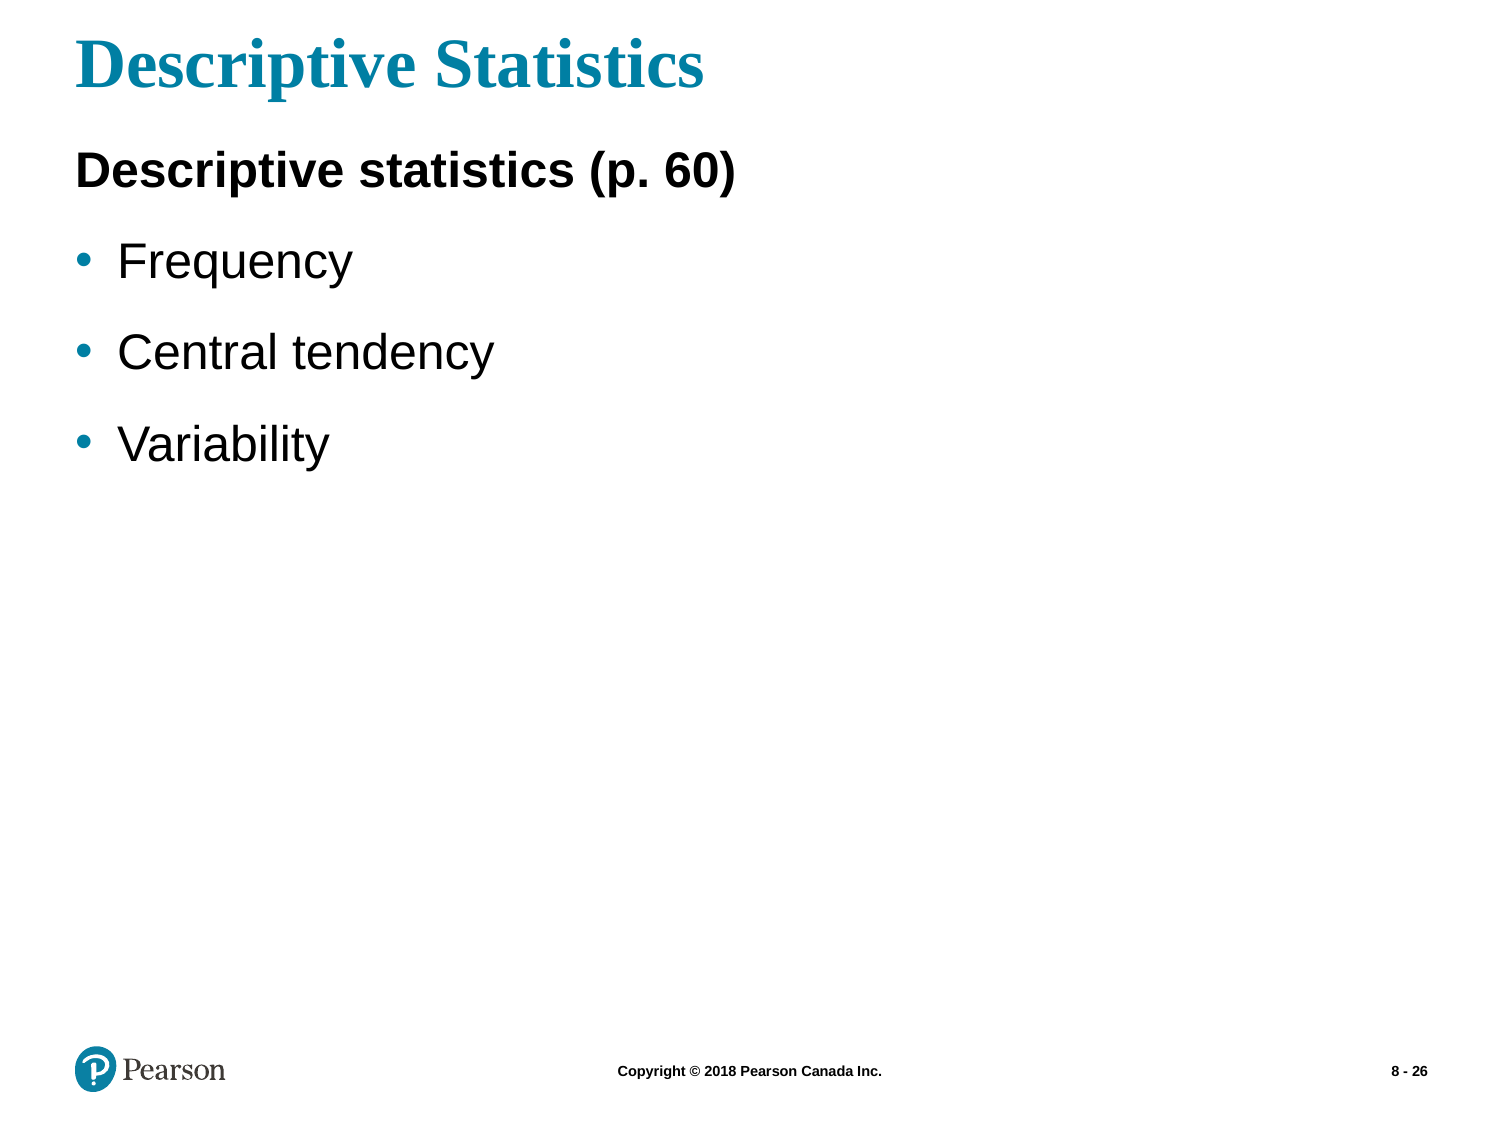

# Descriptive Statistics
Descriptive statistics (p. 60)
Frequency
Central tendency
Variability